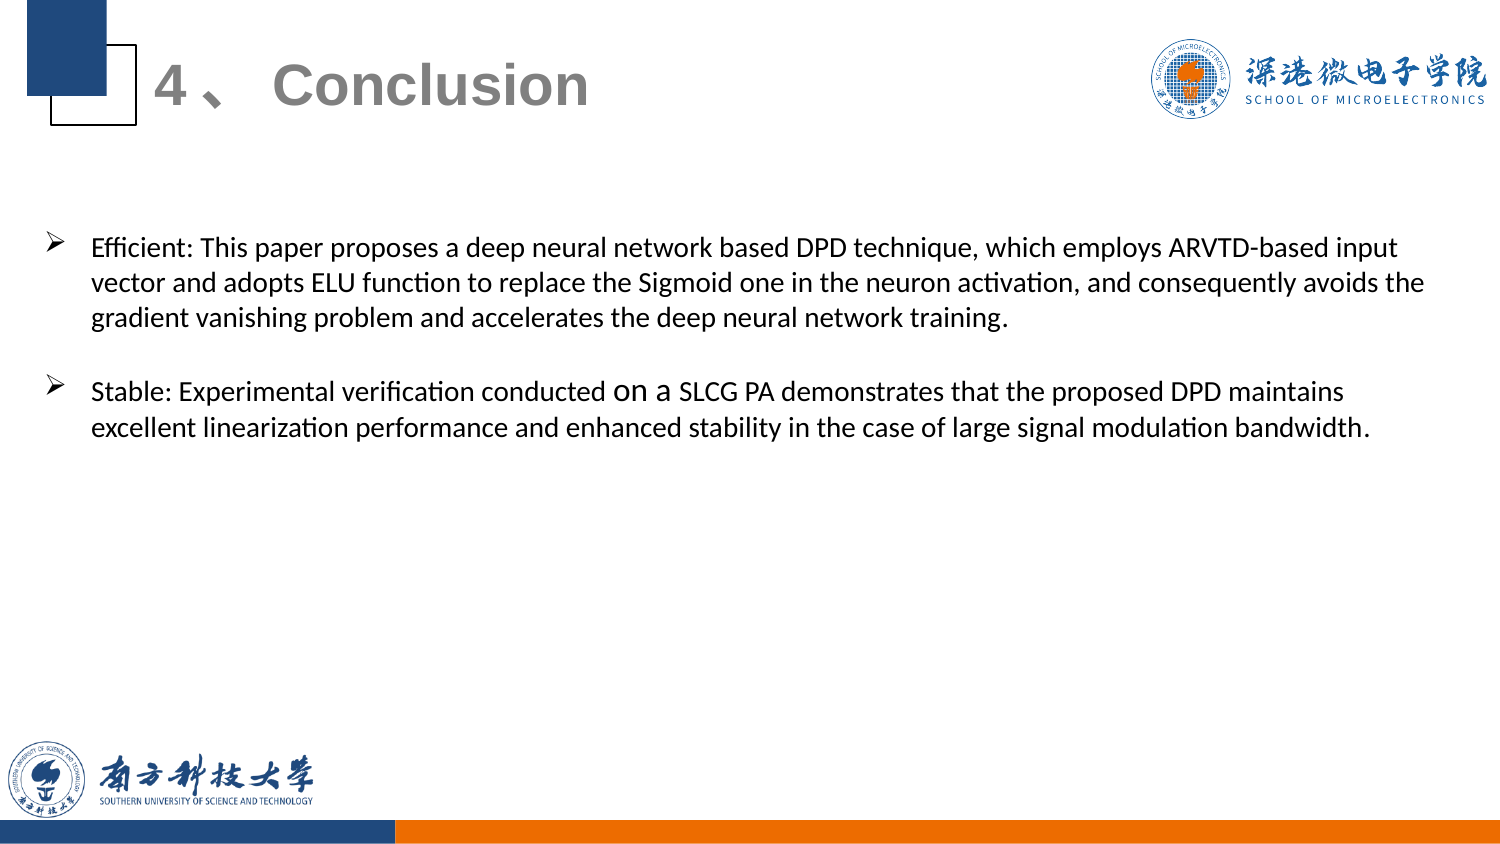

# 4、Conclusion
Efficient: This paper proposes a deep neural network based DPD technique, which employs ARVTD-based input vector and adopts ELU function to replace the Sigmoid one in the neuron activation, and consequently avoids the gradient vanishing problem and accelerates the deep neural network training.

Stable: Experimental verification conducted on a SLCG PA demonstrates that the proposed DPD maintains excellent linearization performance and enhanced stability in the case of large signal modulation bandwidth.